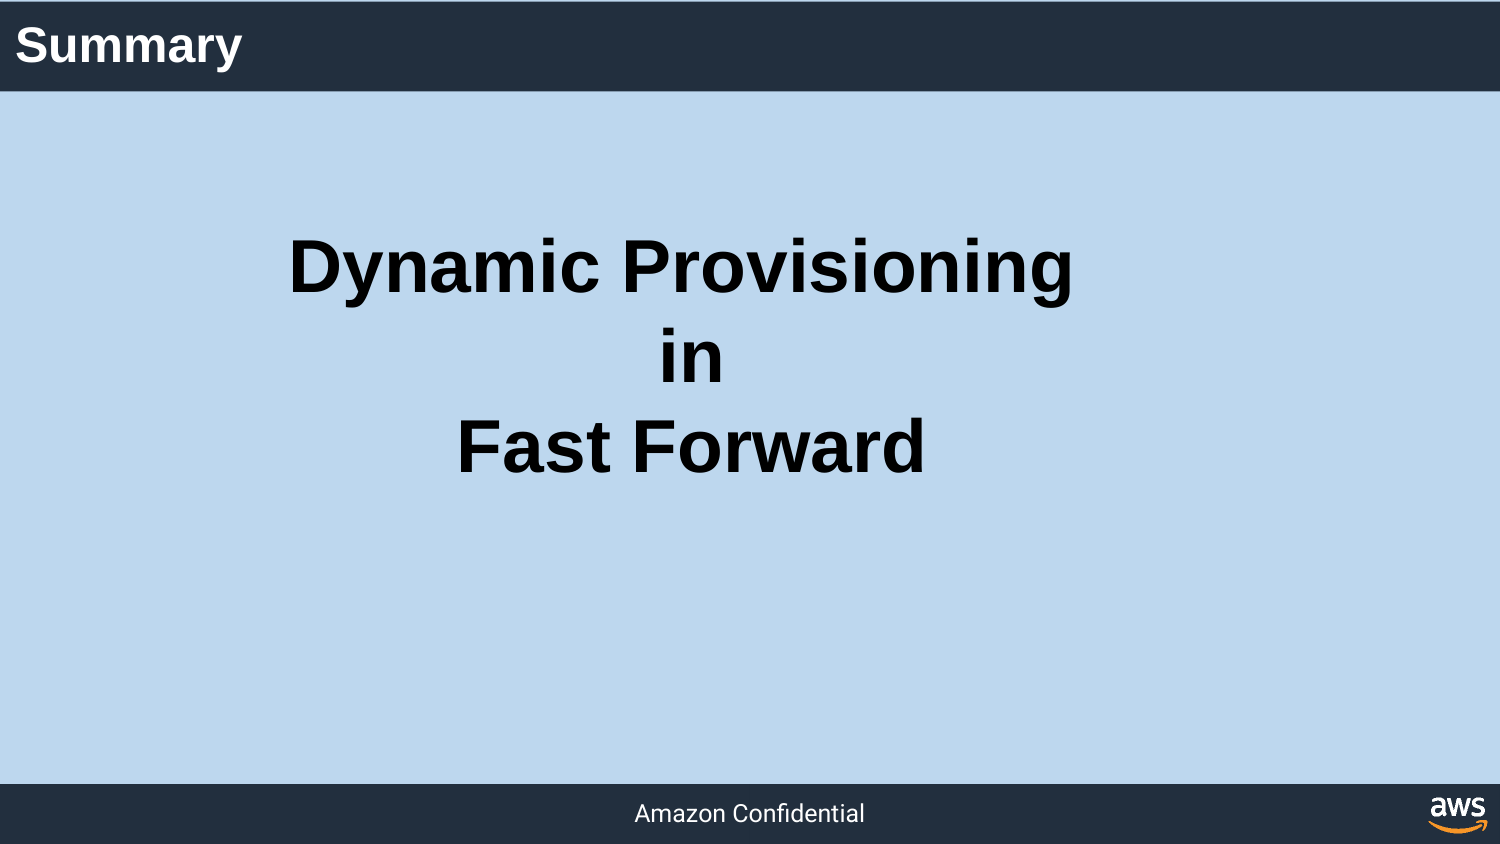

# Summary

Dynamic Provisioning
in
Fast Forward